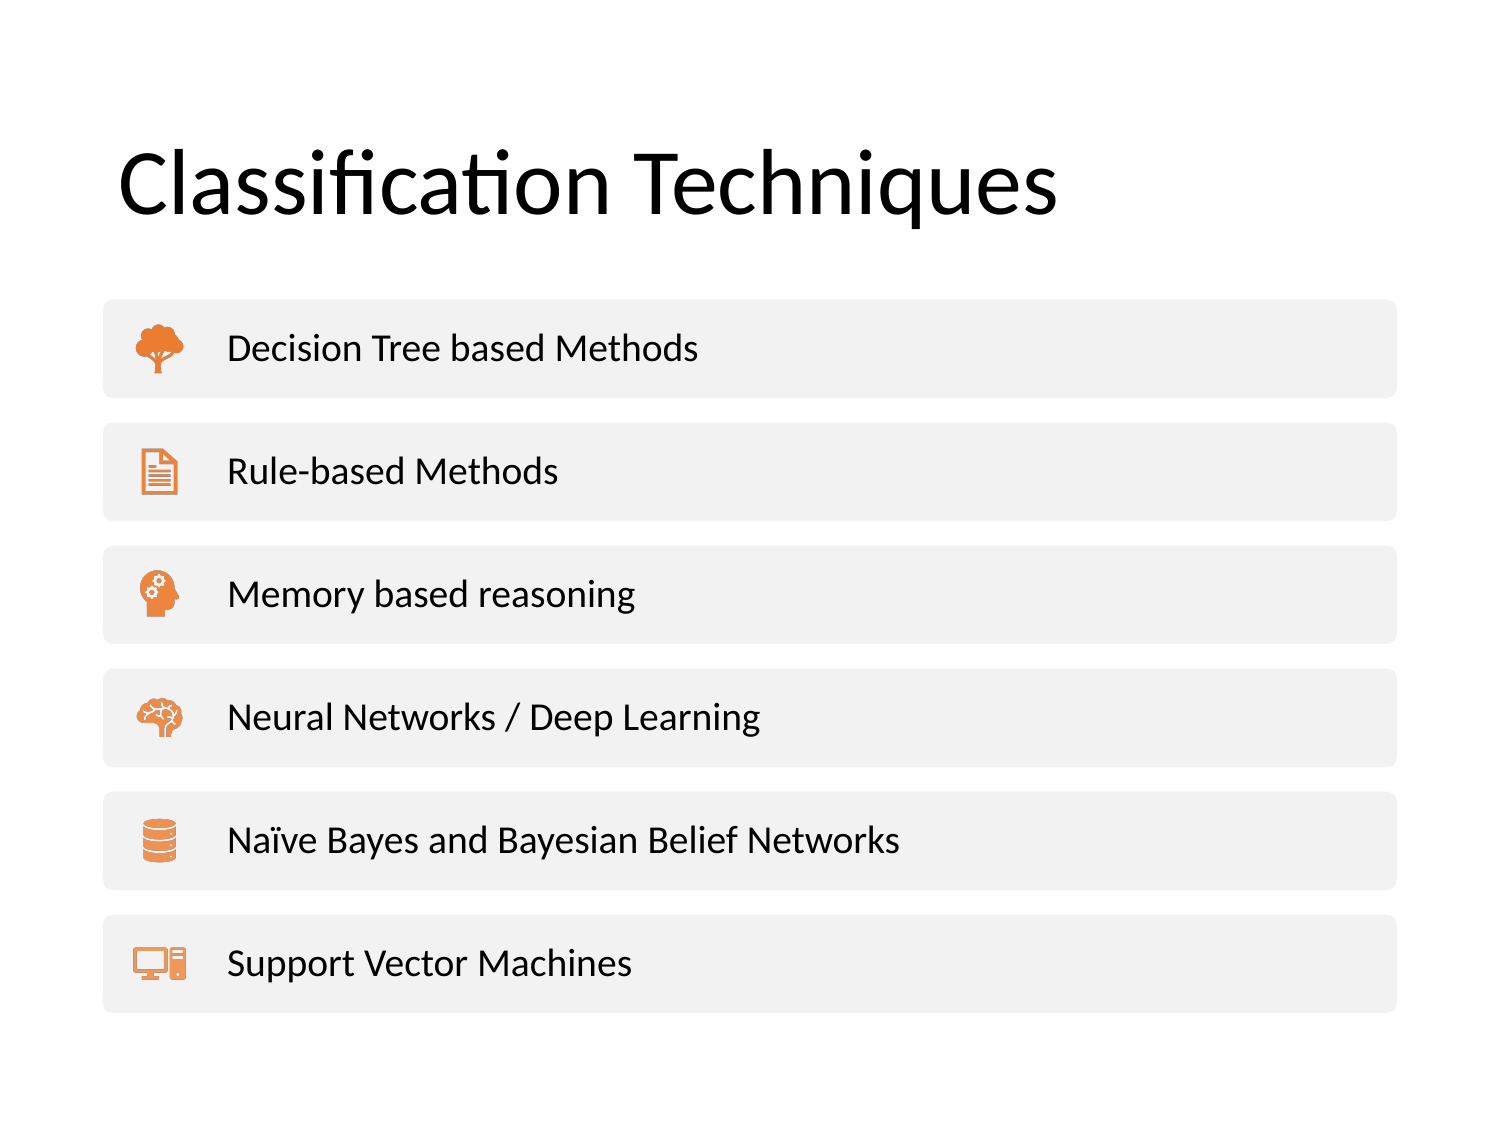

# Classification Techniques
Decision Tree based Methods
Rule-based Methods
Memory based reasoning
Neural Networks / Deep Learning
Naïve Bayes and Bayesian Belief Networks
Support Vector Machines